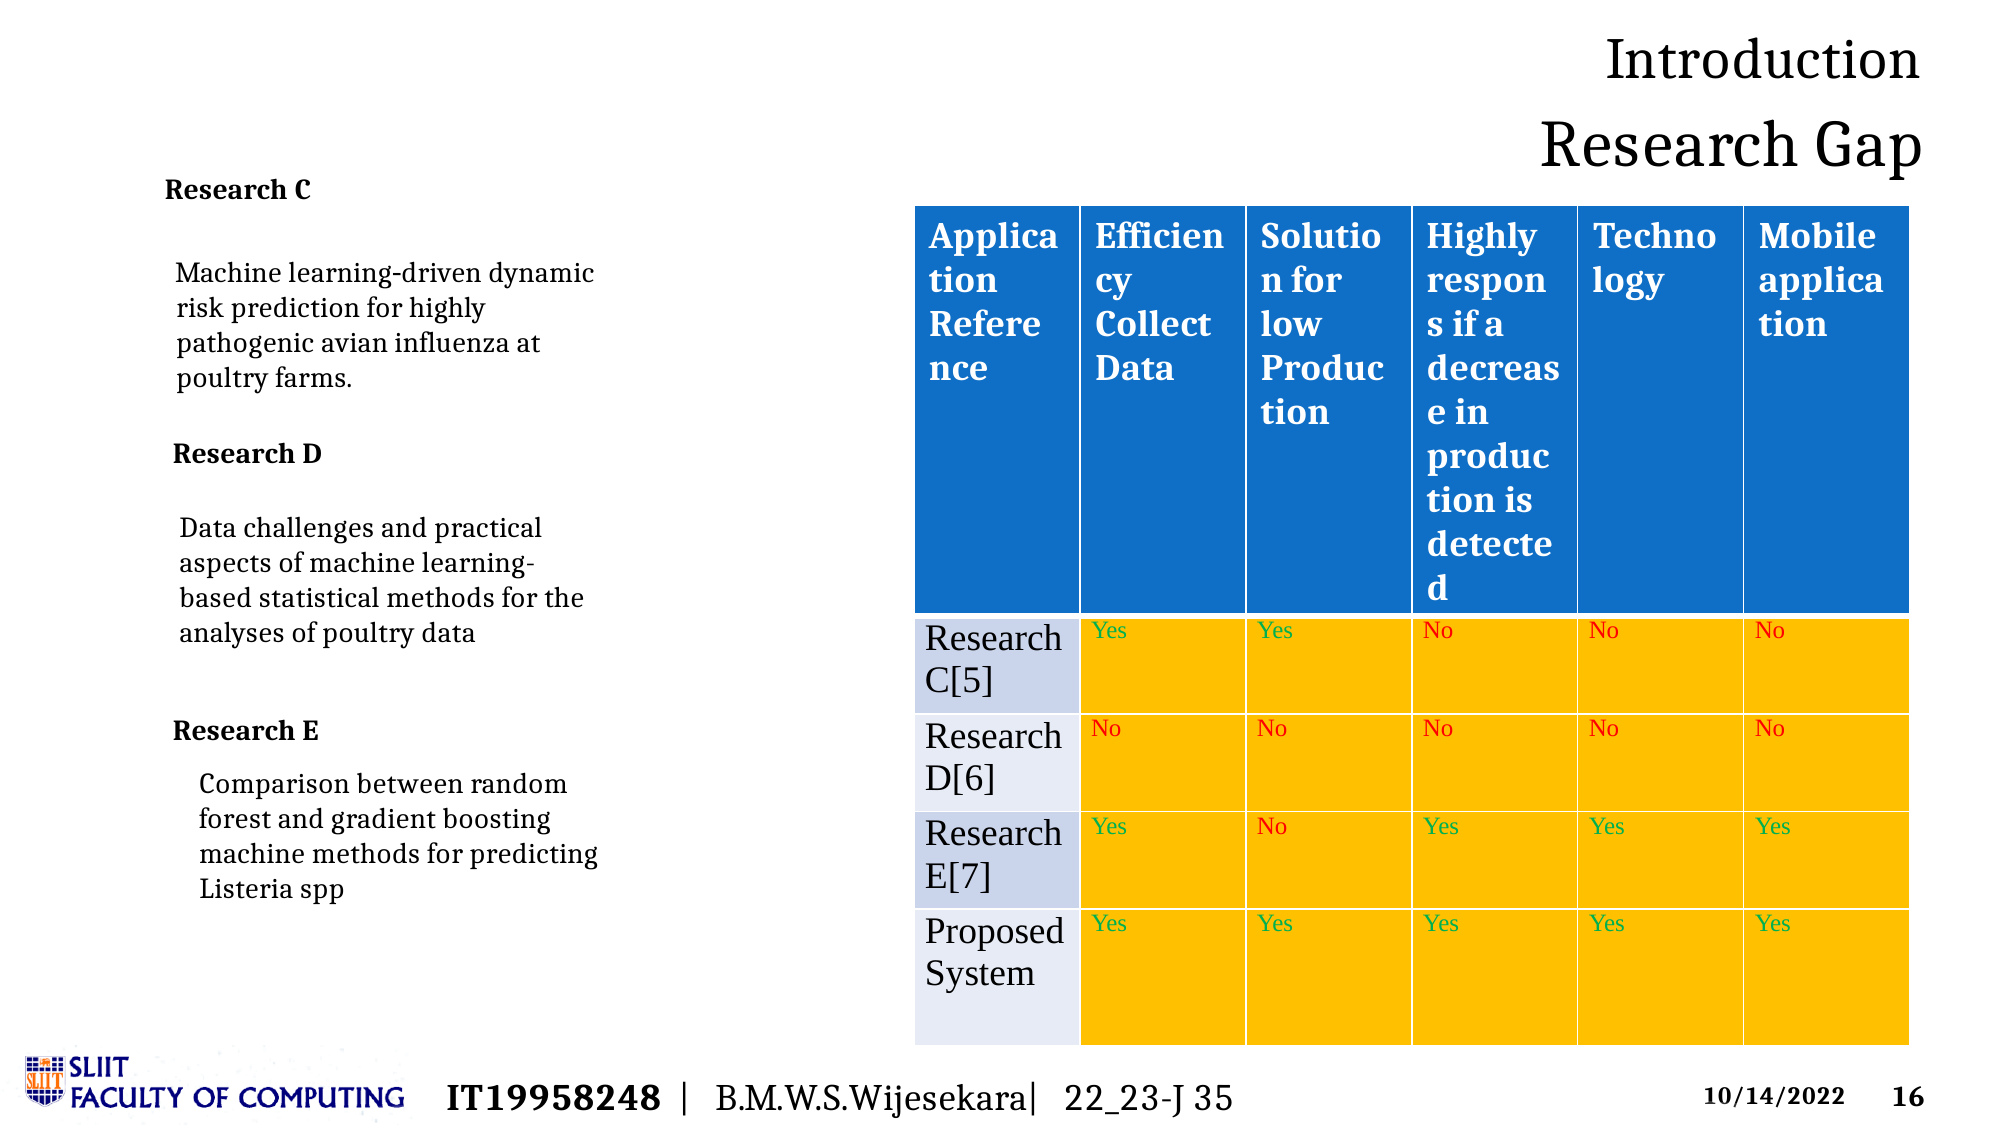

Introduction
Research Gap
Research C
Machine learning‐driven dynamic risk prediction for highly pathogenic avian influenza at poultry farms.
| Application Reference | Efficiency Collect Data | Solution for low Production | Highly respons if a decrease in production is detected | Technology | Mobile application |
| --- | --- | --- | --- | --- | --- |
| Research C[5] | Yes | Yes | No | No | No |
| Research D[6] | No | No | No | No | No |
| Research E[7] | Yes | No | Yes | Yes | Yes |
| Proposed System | Yes | Yes | Yes | Yes | Yes |
Research D
Data challenges and practical aspects of machine learning-based statistical methods for the analyses of poultry data
Research E
Comparison between random forest and gradient boosting machine methods for predicting Listeria spp
IT19958248  |   B.M.W.S.Wijesekara|   22_23-J 35